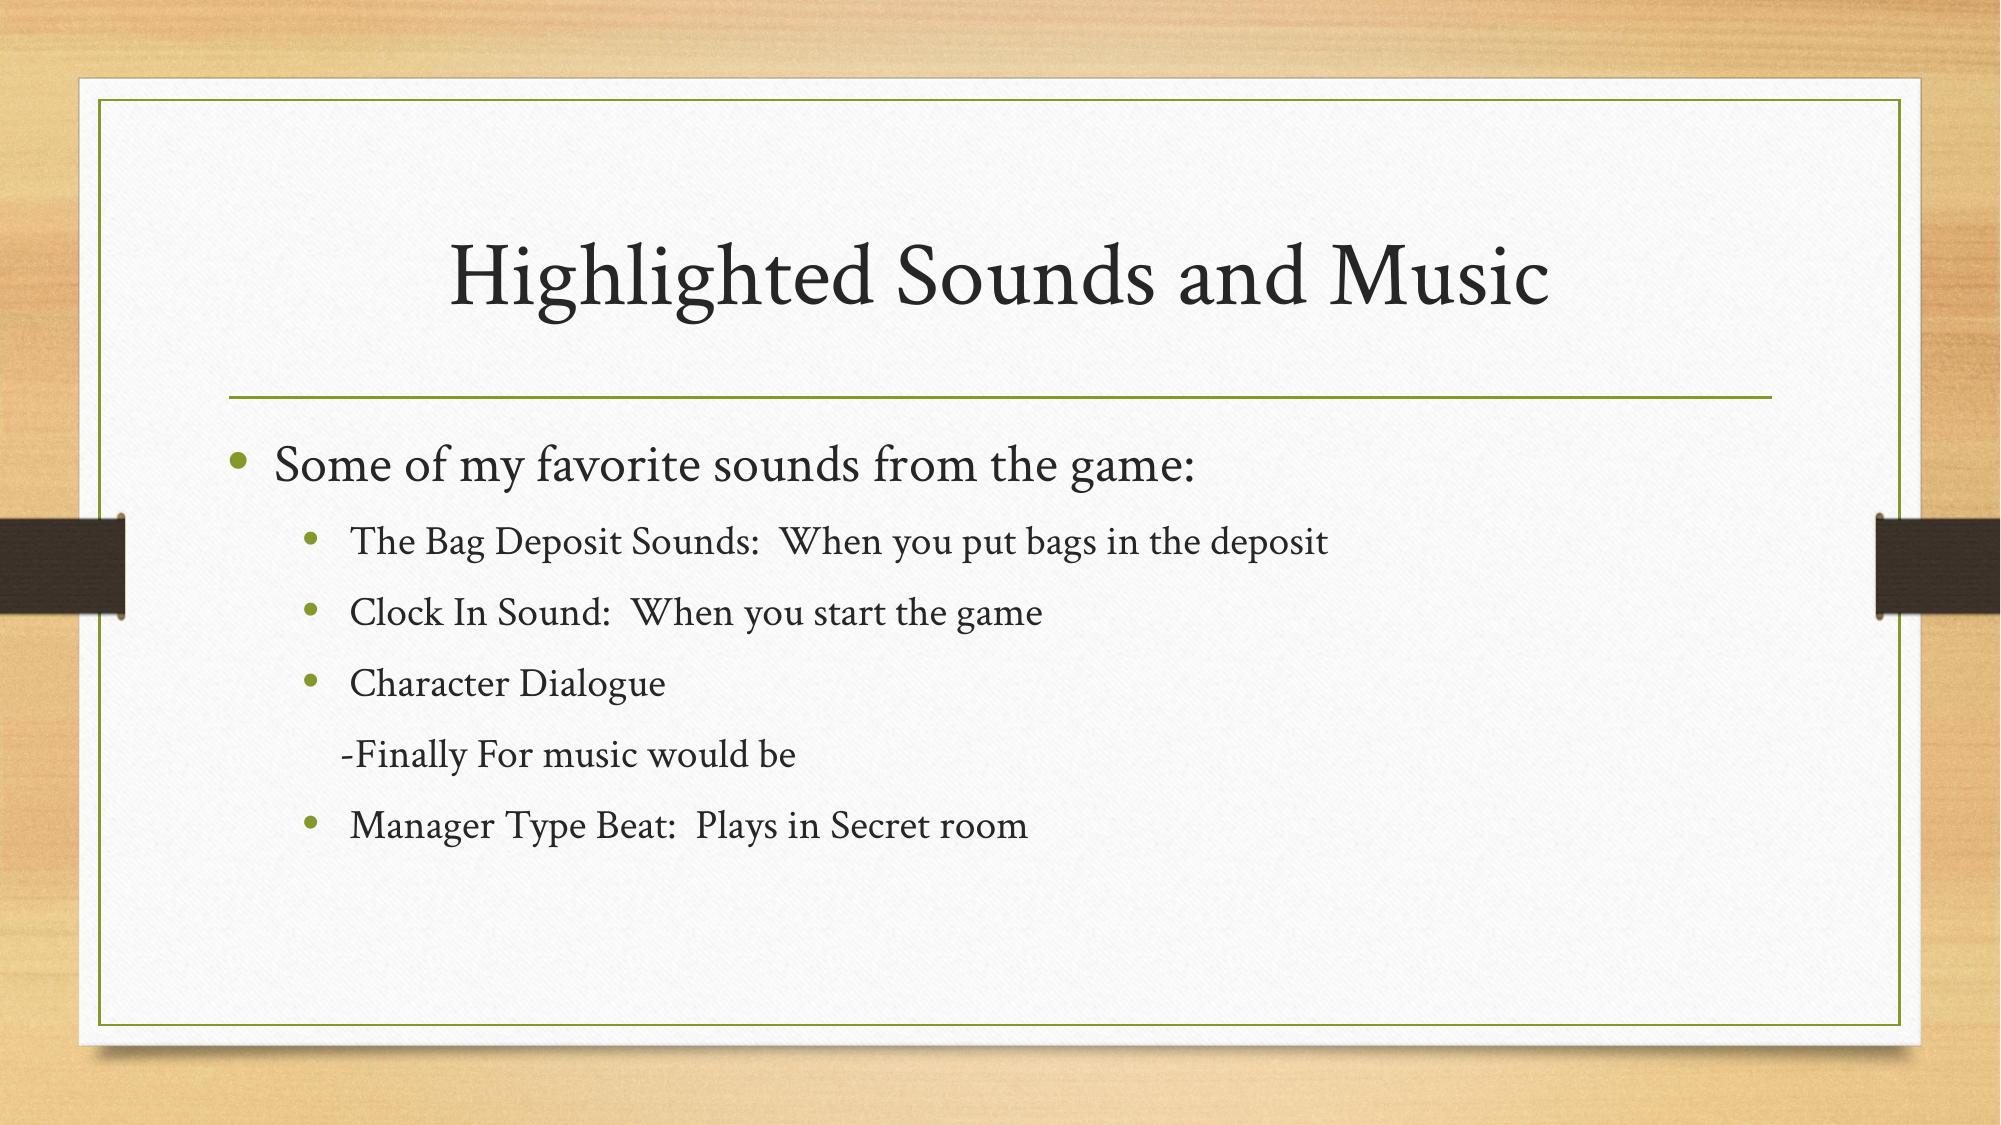

# Highlighted Sounds and Music
Some of my favorite sounds from the game:
The Bag Deposit Sounds:  When you put bags in the deposit
Clock In Sound:  When you start the game
Character Dialogue
    -Finally For music would be
Manager Type Beat:  Plays in Secret room